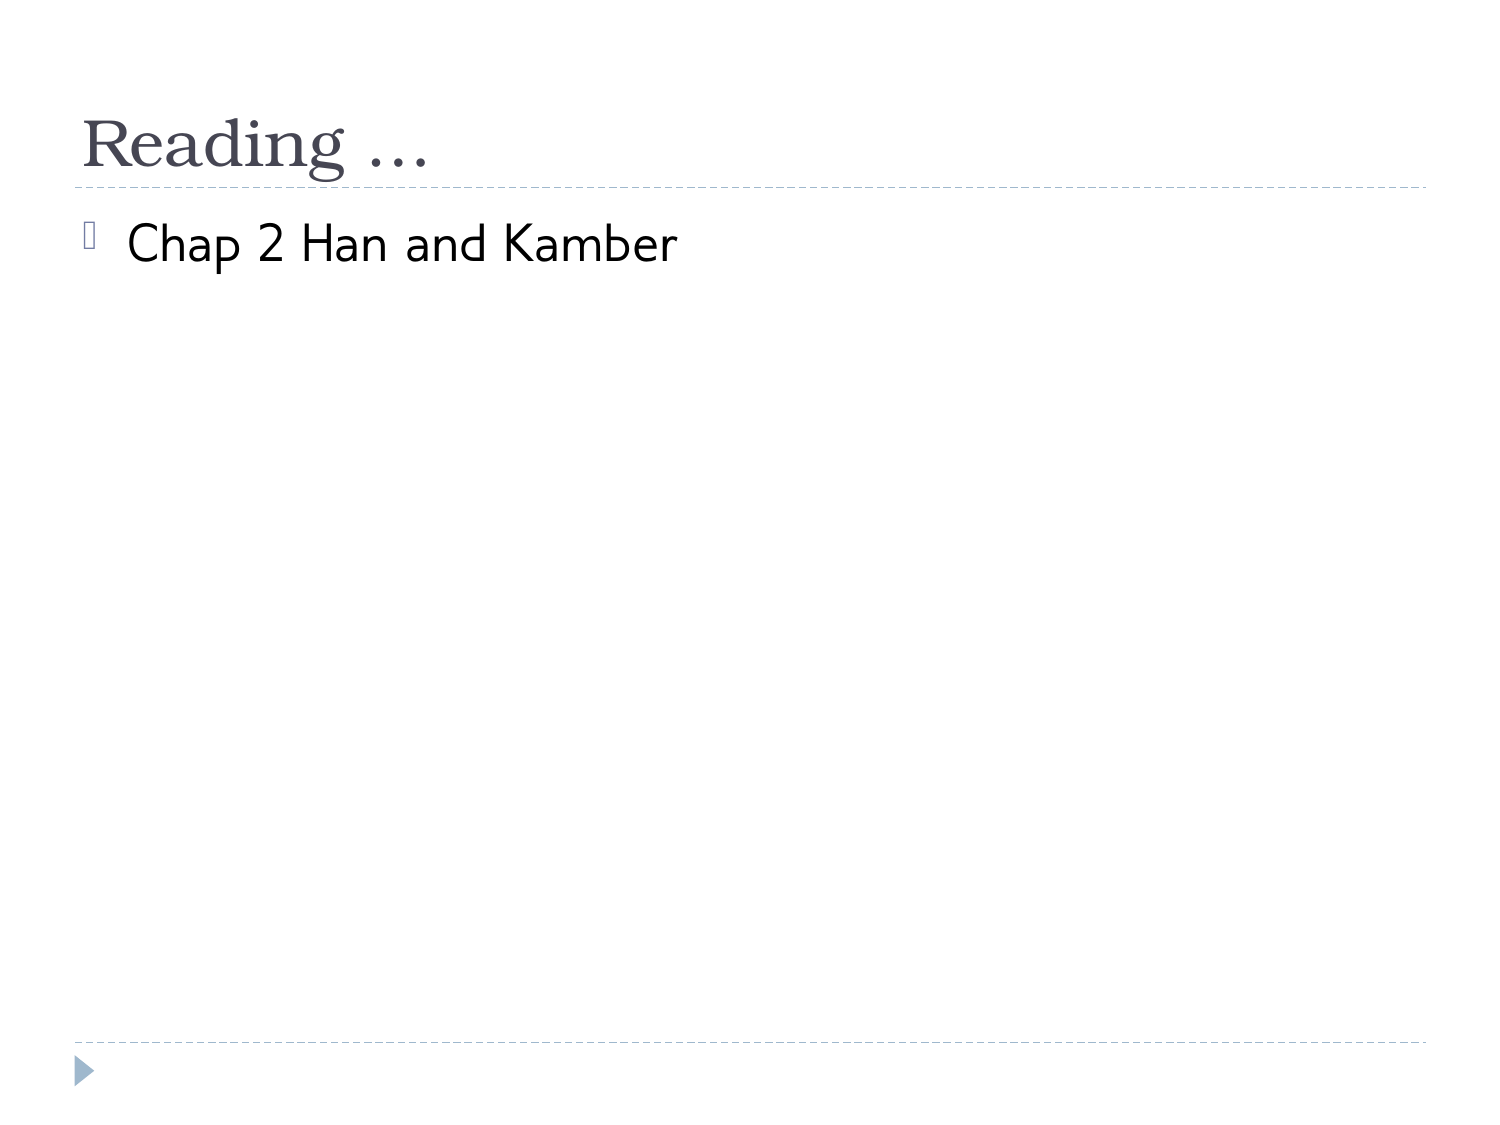

# Reading …
Chap 2 Han and Kamber